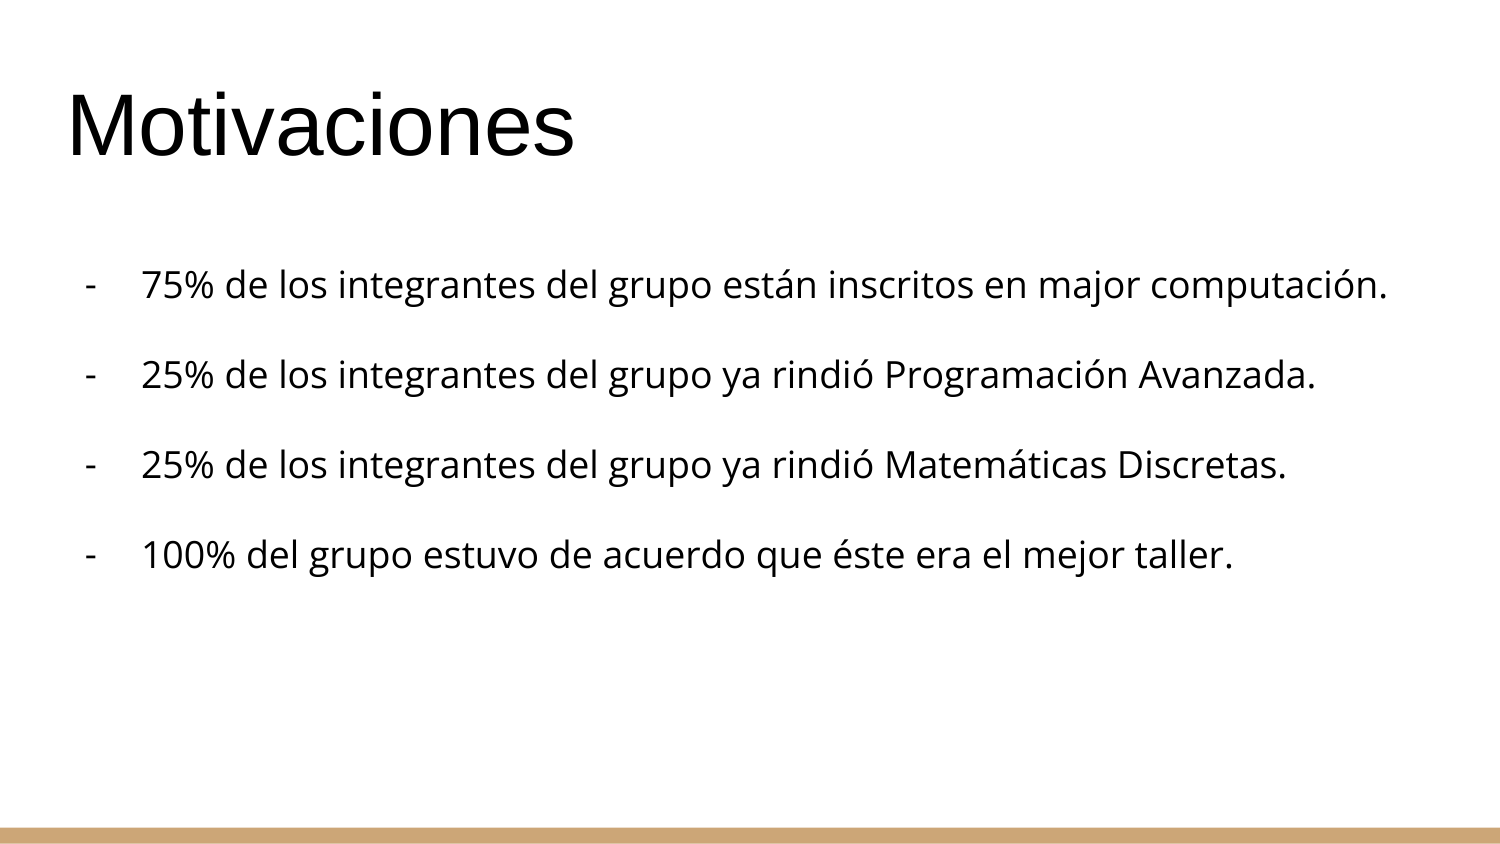

# Motivaciones
75% de los integrantes del grupo están inscritos en major computación.
25% de los integrantes del grupo ya rindió Programación Avanzada.
25% de los integrantes del grupo ya rindió Matemáticas Discretas.
100% del grupo estuvo de acuerdo que éste era el mejor taller.